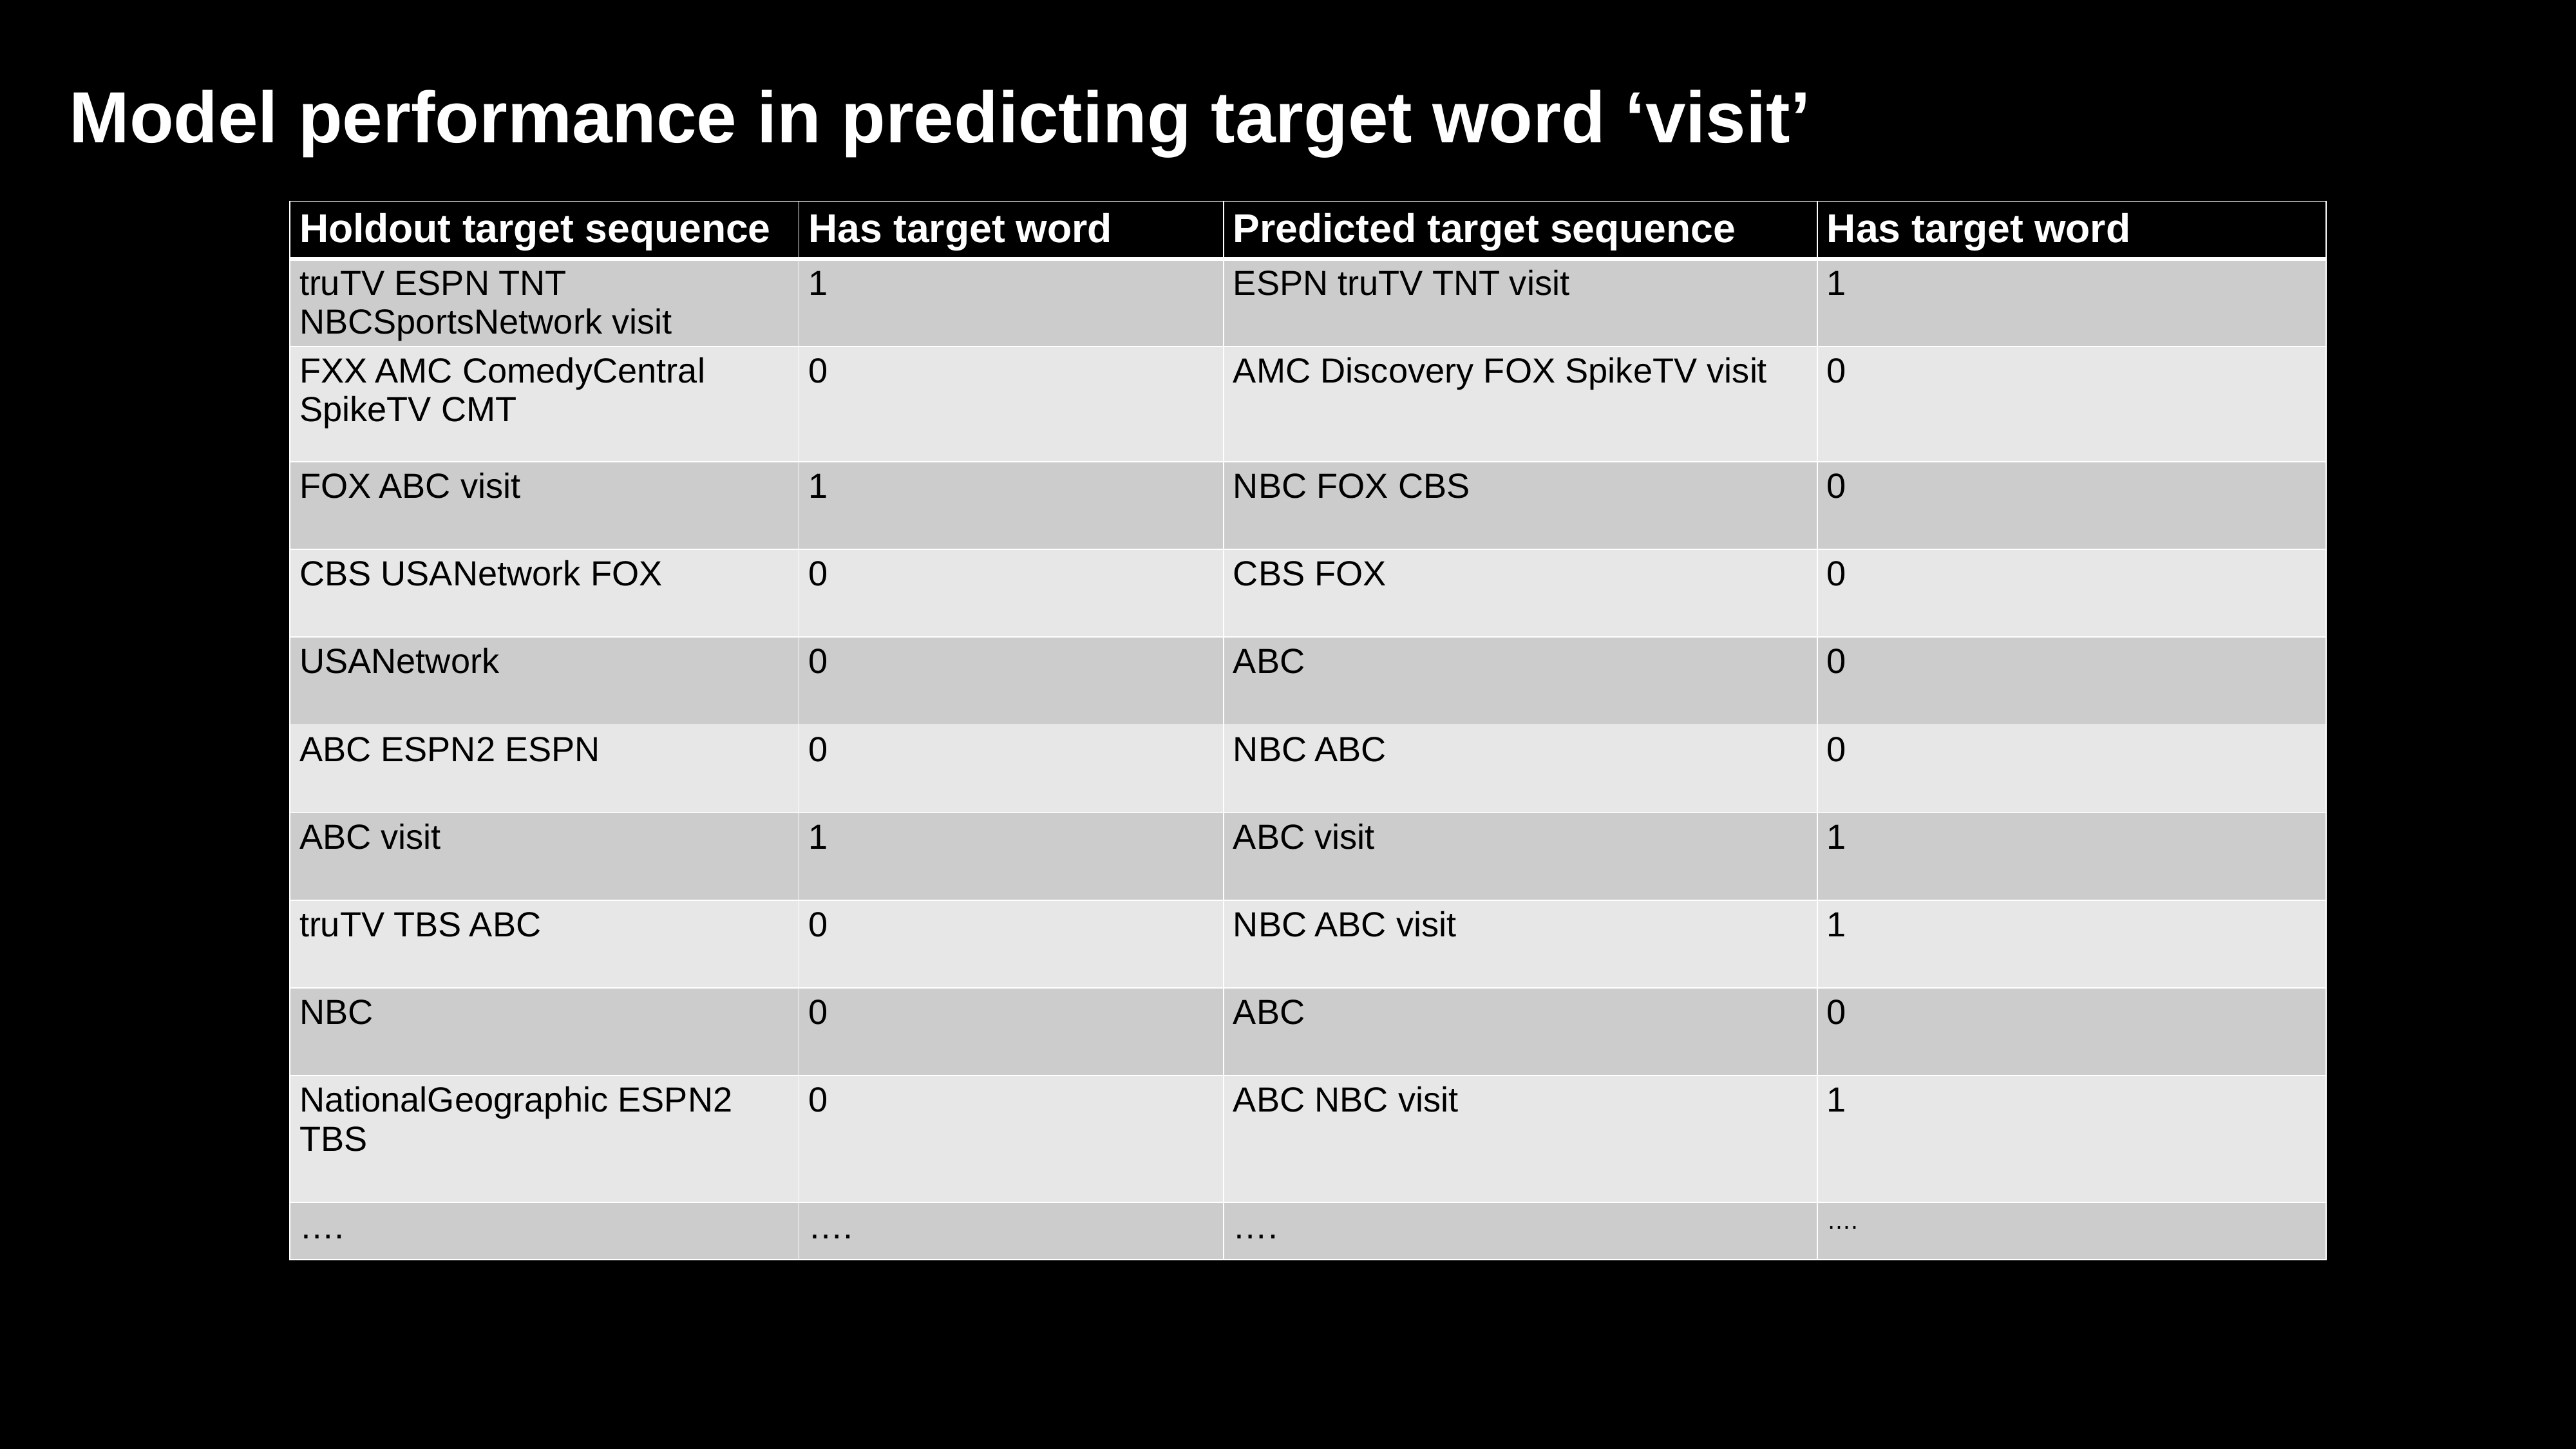

# Model performance in predicting target word ‘visit’
| Holdout target sequence | Has target word | Predicted target sequence | Has target word |
| --- | --- | --- | --- |
| truTV ESPN TNT NBCSportsNetwork visit | 1 | ESPN truTV TNT visit | 1 |
| FXX AMC ComedyCentral SpikeTV CMT | 0 | AMC Discovery FOX SpikeTV visit | 0 |
| FOX ABC visit | 1 | NBC FOX CBS | 0 |
| CBS USANetwork FOX | 0 | CBS FOX | 0 |
| USANetwork | 0 | ABC | 0 |
| ABC ESPN2 ESPN | 0 | NBC ABC | 0 |
| ABC visit | 1 | ABC visit | 1 |
| truTV TBS ABC | 0 | NBC ABC visit | 1 |
| NBC | 0 | ABC | 0 |
| NationalGeographic ESPN2 TBS | 0 | ABC NBC visit | 1 |
| …. | …. | …. | …. |